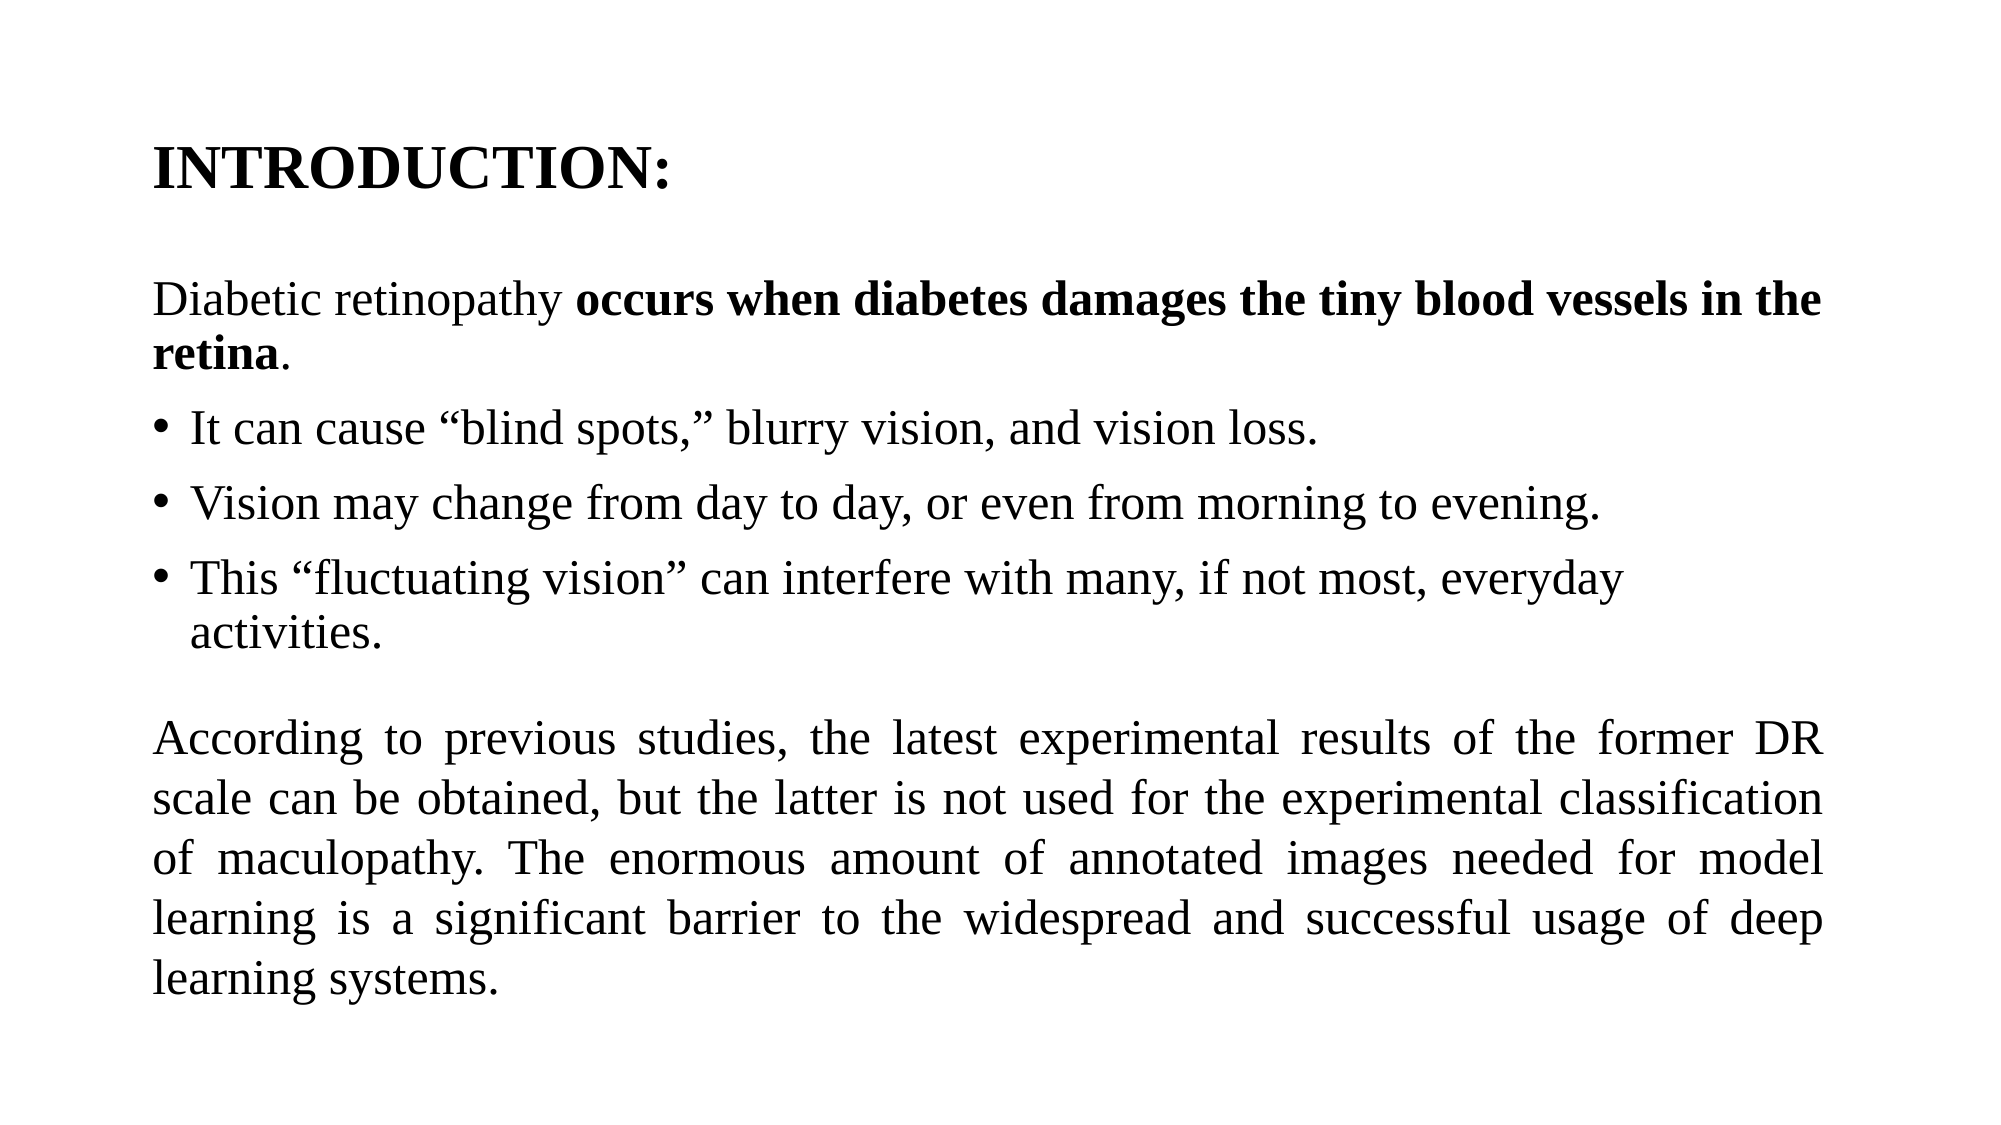

# INTRODUCTION:
Diabetic retinopathy occurs when diabetes damages the tiny blood vessels in the retina.
It can cause “blind spots,” blurry vision, and vision loss.
Vision may change from day to day, or even from morning to evening.
This “fluctuating vision” can interfere with many, if not most, everyday activities.

According to previous studies, the latest experimental results of the former DR scale can be obtained, but the latter is not used for the experimental classification of maculopathy. The enormous amount of annotated images needed for model learning is a significant barrier to the widespread and successful usage of deep learning systems.